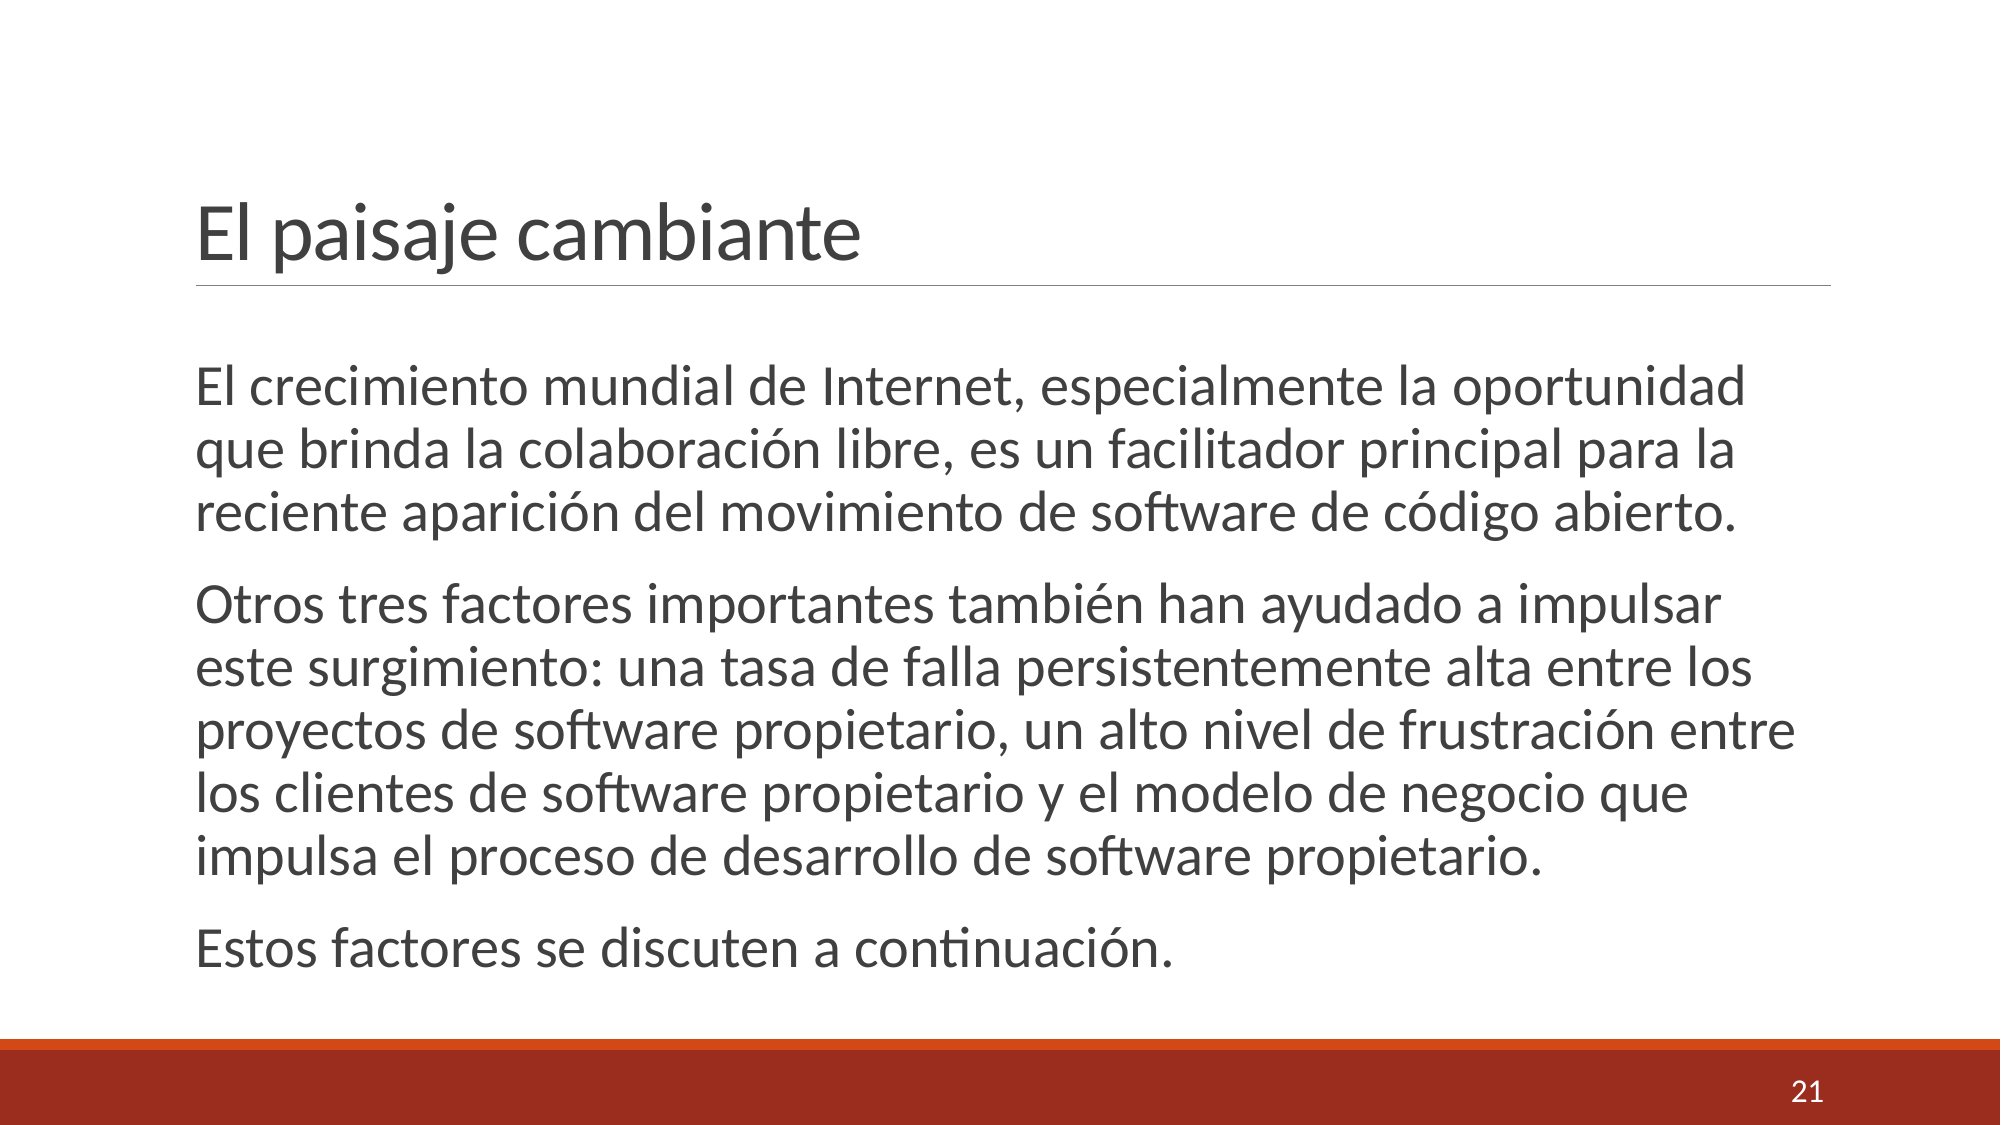

# El paisaje cambiante
El crecimiento mundial de Internet, especialmente la oportunidad que brinda la colaboración libre, es un facilitador principal para la reciente aparición del movimiento de software de código abierto.
Otros tres factores importantes también han ayudado a impulsar este surgimiento: una tasa de falla persistentemente alta entre los proyectos de software propietario, un alto nivel de frustración entre los clientes de software propietario y el modelo de negocio que impulsa el proceso de desarrollo de software propietario.
Estos factores se discuten a continuación.
21